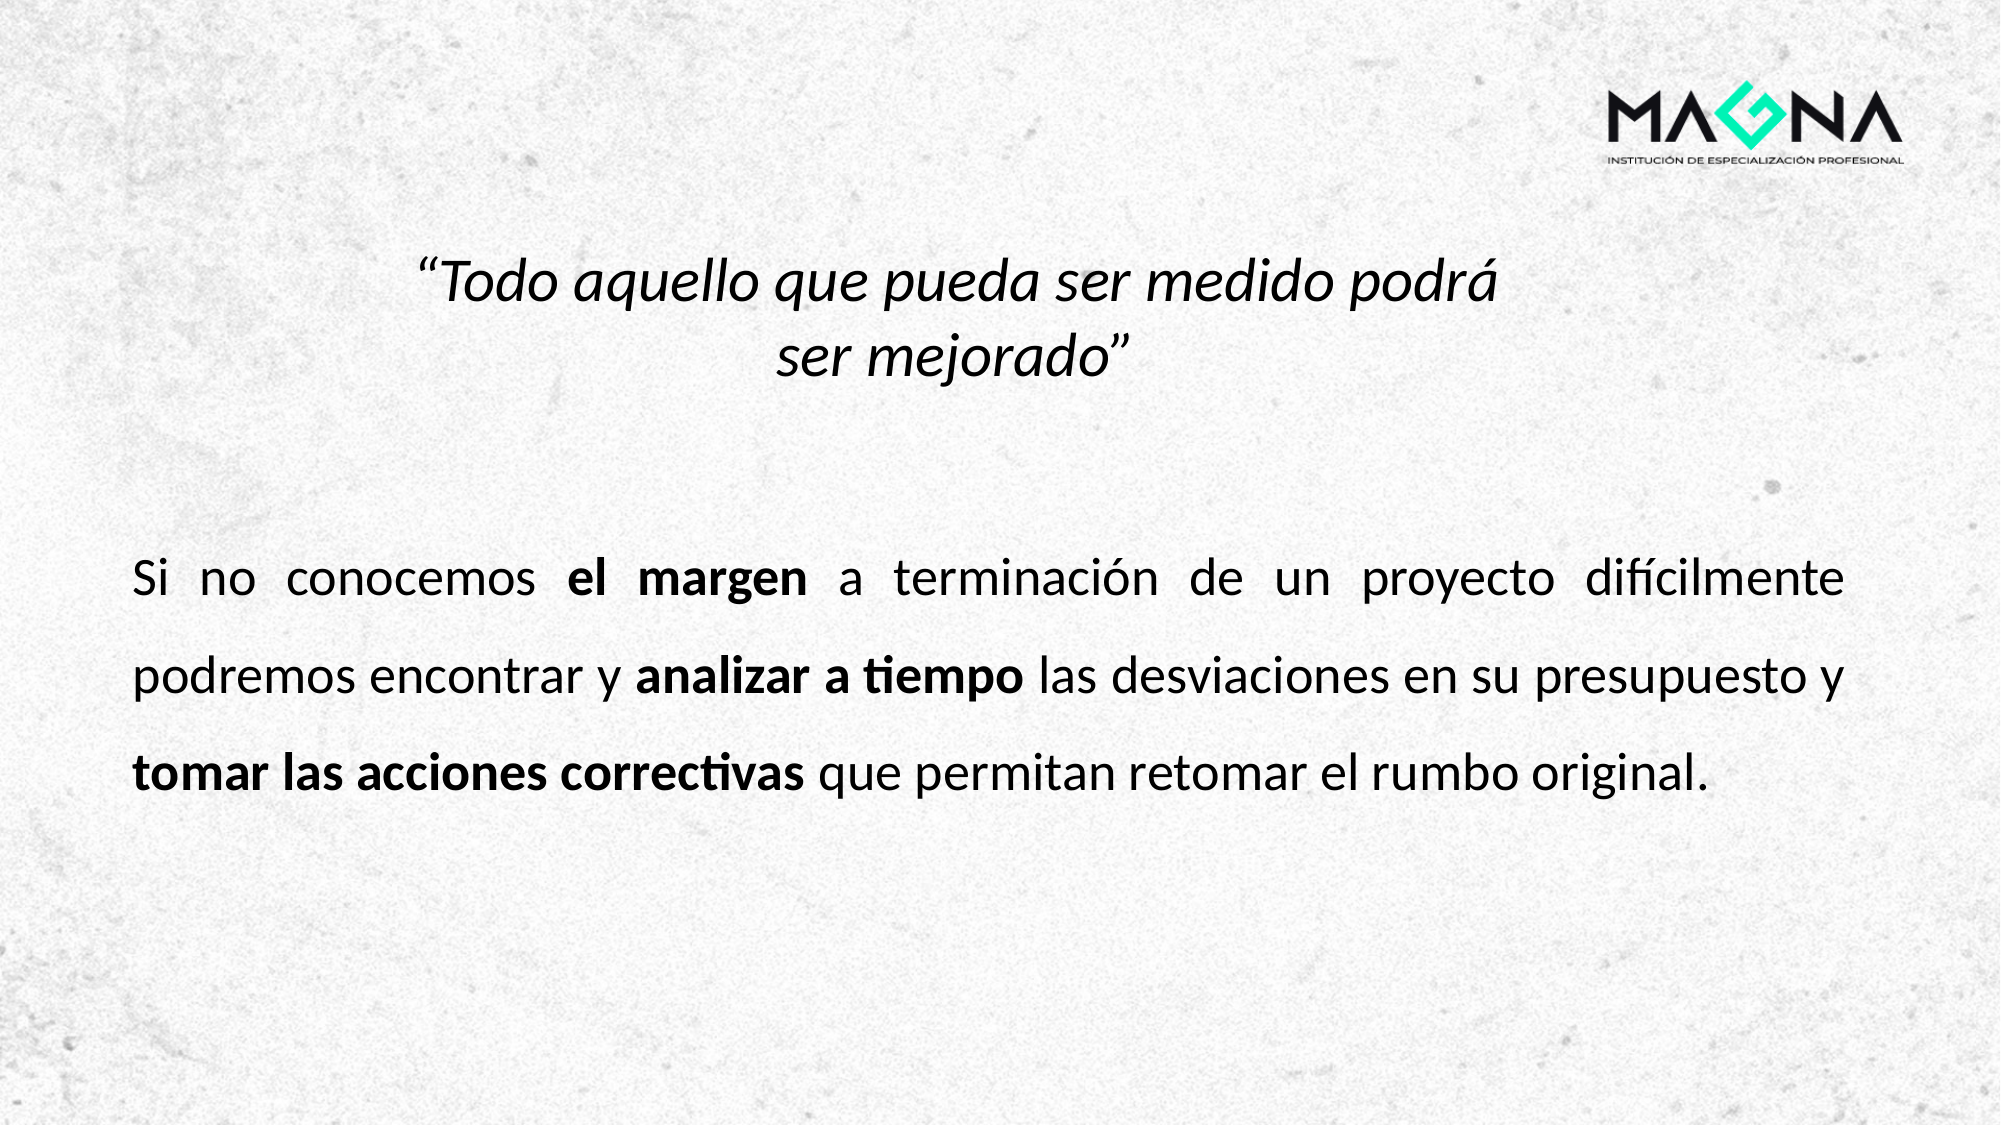

“Todo aquello que pueda ser medido podrá ser mejorado”
Si no conocemos el margen a terminación de un proyecto difícilmente podremos encontrar y analizar a tiempo las desviaciones en su presupuesto y tomar las acciones correctivas que permitan retomar el rumbo original.